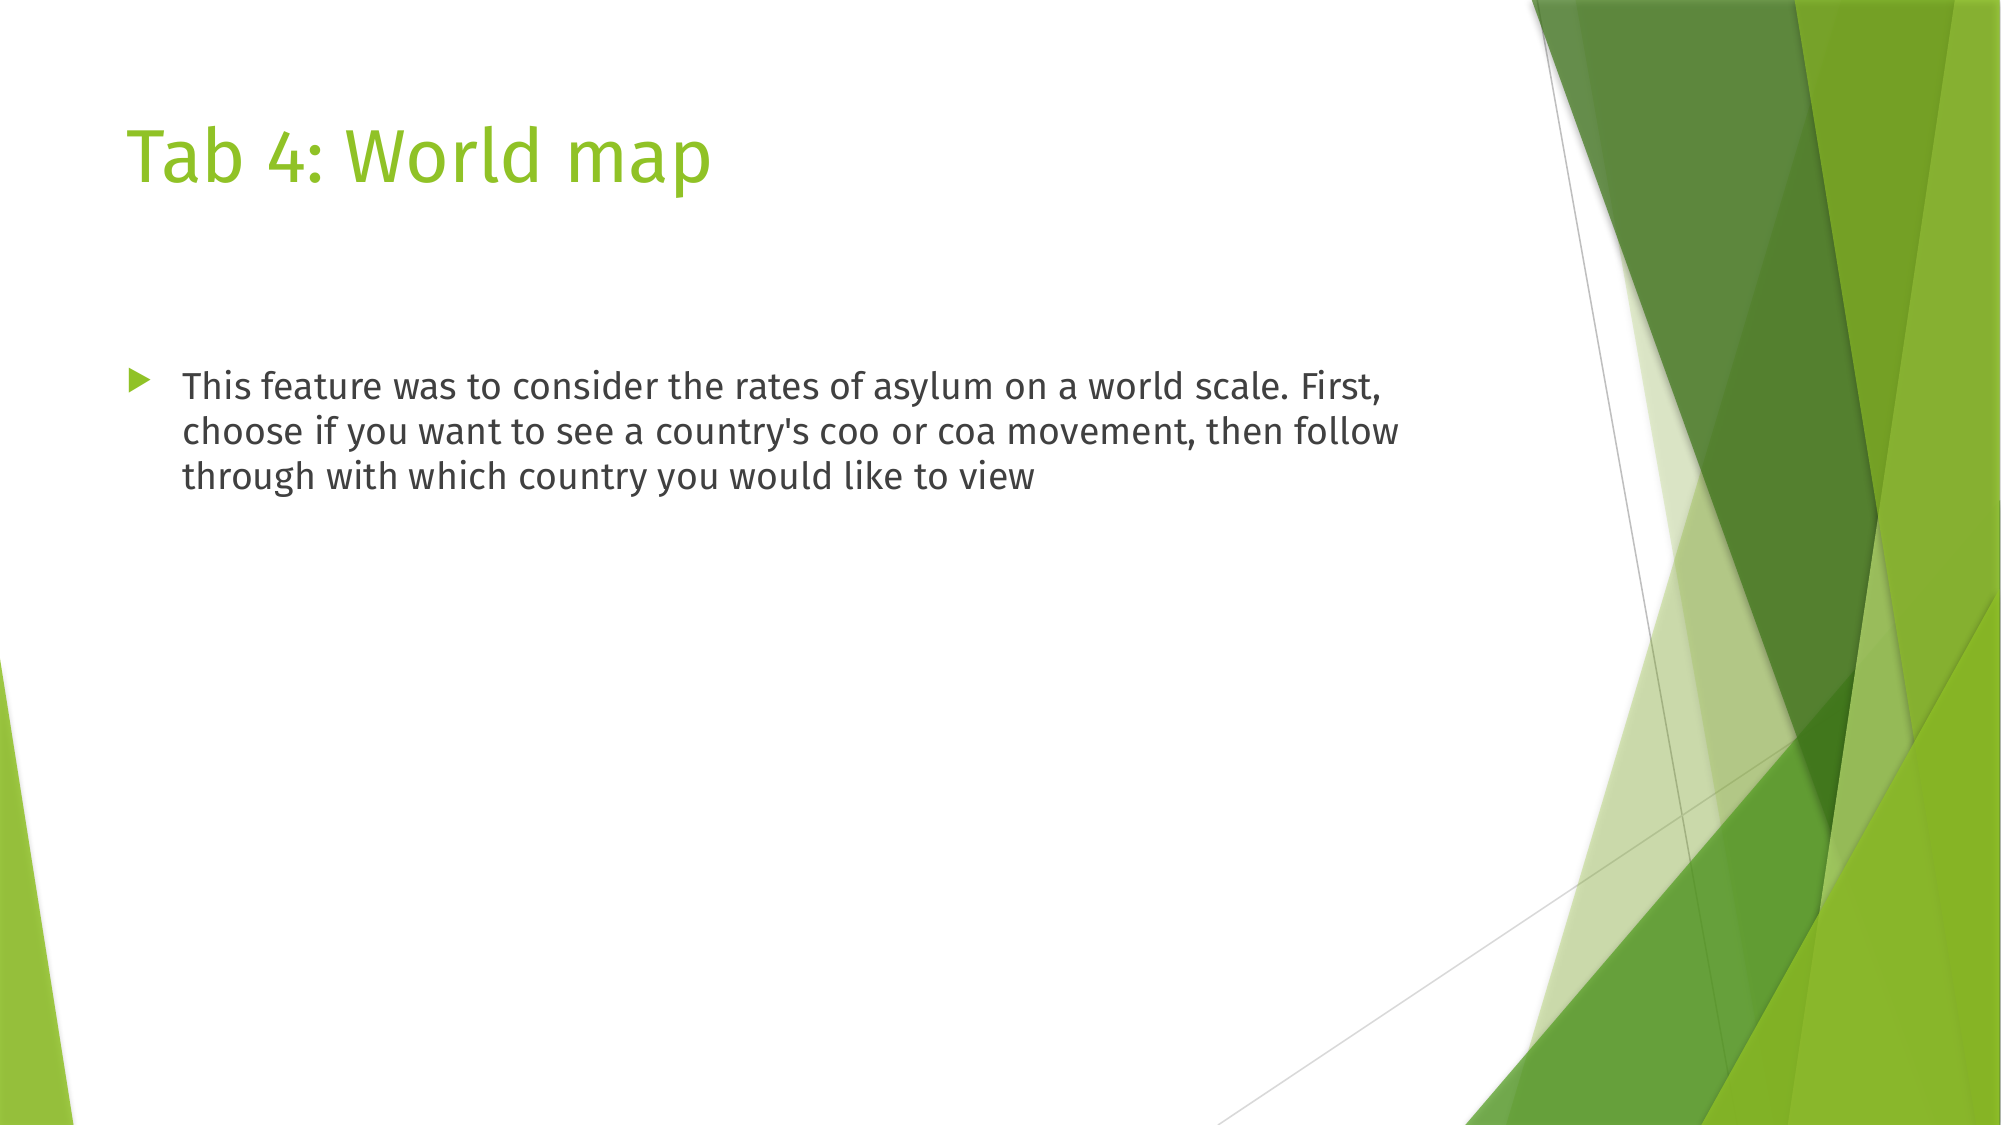

# Tab 4: World map
This feature was to consider the rates of asylum on a world scale. First, choose if you want to see a country's coo or coa movement, then follow through with which country you would like to view